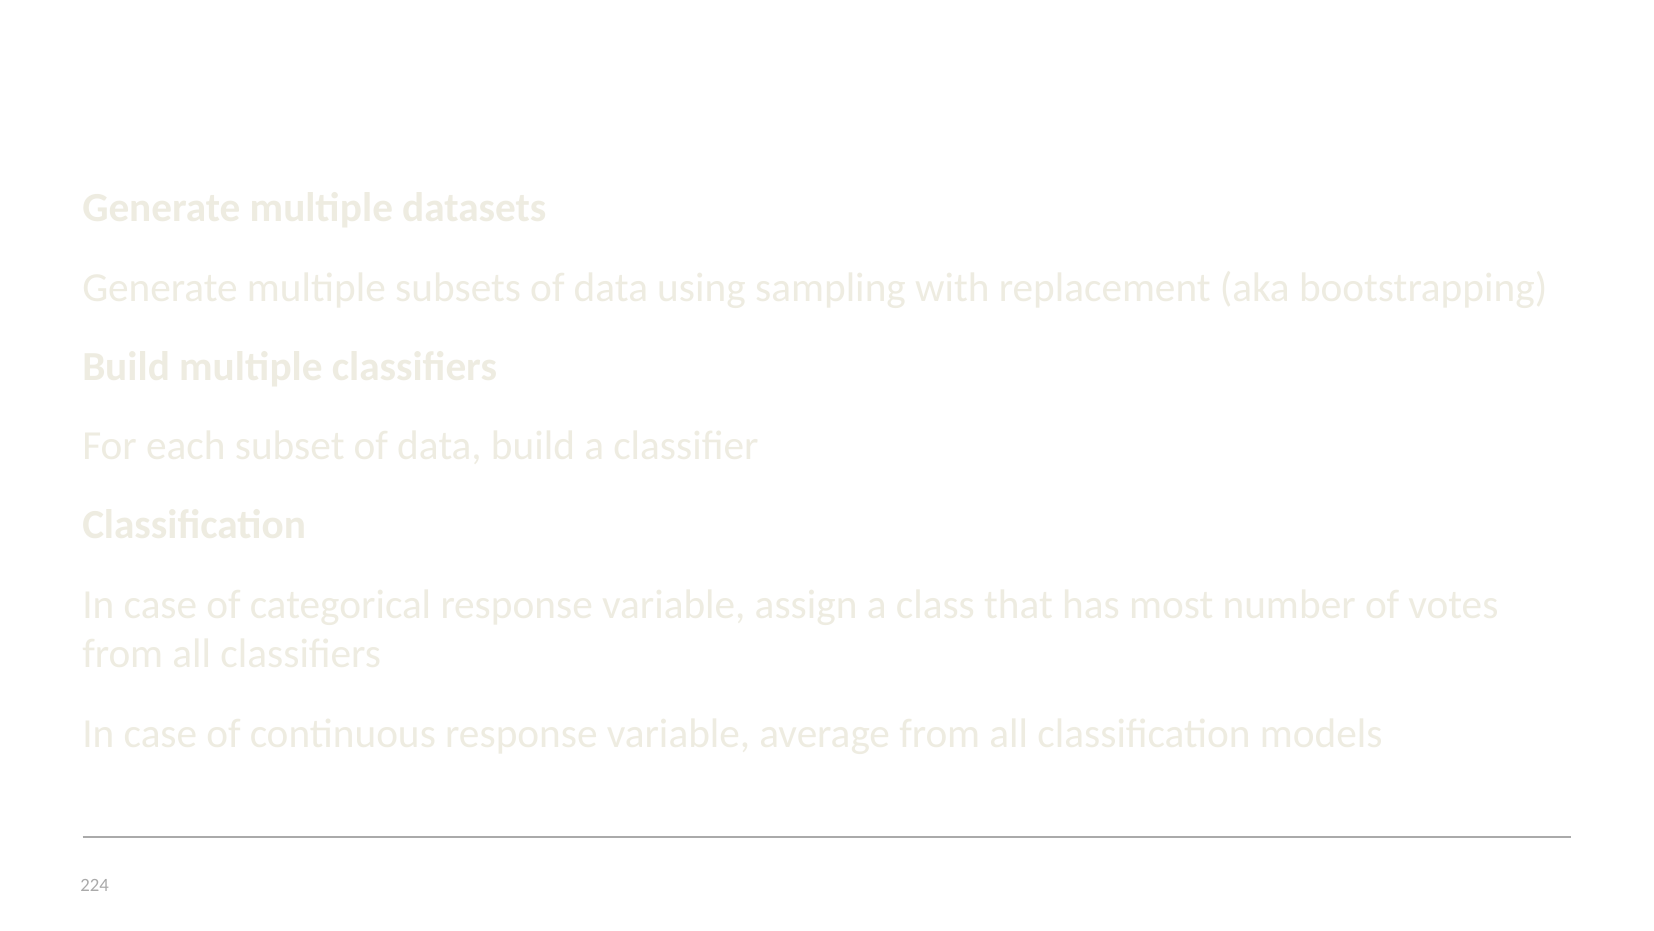

# Bagging - Ideas
Generate multiple datasets
Generate multiple subsets of data using sampling with replacement (aka bootstrapping)
Build multiple classifiers
For each subset of data, build a classifier
Classification
In case of categorical response variable, assign a class that has most number of votes from all classifiers
In case of continuous response variable, average from all classification models
224